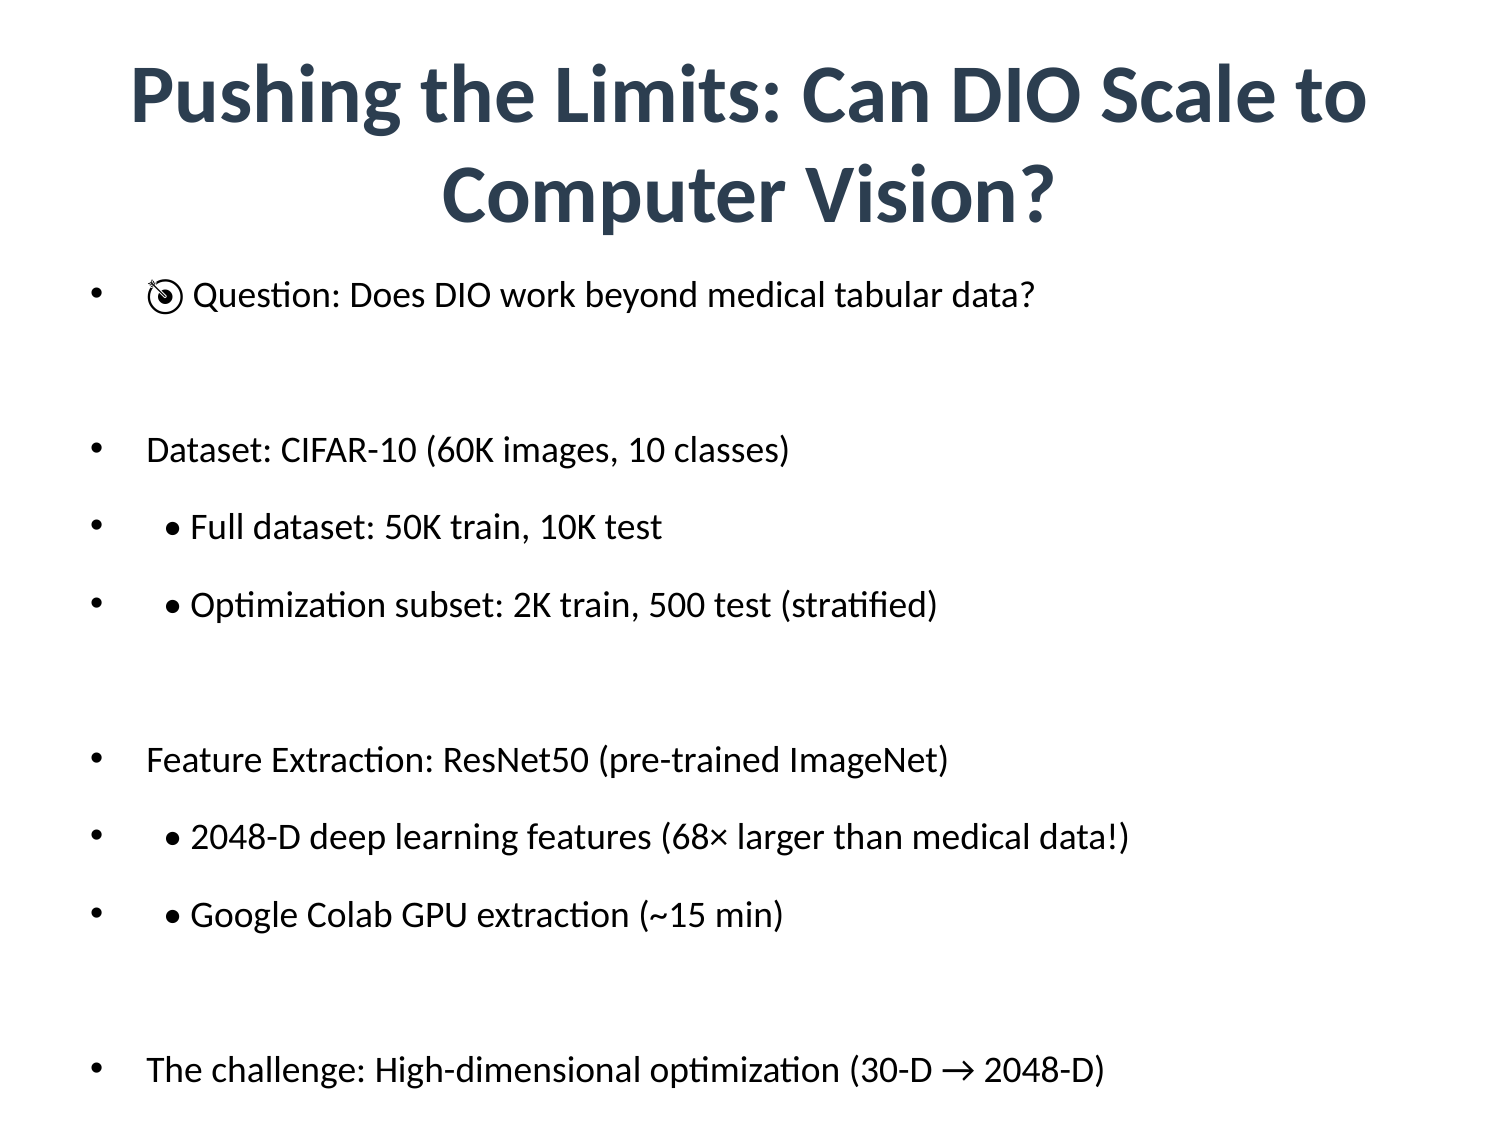

# Pushing the Limits: Can DIO Scale to Computer Vision?
🎯 Question: Does DIO work beyond medical tabular data?

Dataset: CIFAR-10 (60K images, 10 classes)
  • Full dataset: 50K train, 10K test
  • Optimization subset: 2K train, 500 test (stratified)

Feature Extraction: ResNet50 (pre-trained ImageNet)
  • 2048-D deep learning features (68× larger than medical data!)
  • Google Colab GPU extraction (~15 min)

The challenge: High-dimensional optimization (30-D → 2048-D)
  • Tests DIO scalability limits
  • Validates algorithm selection methodology across domains